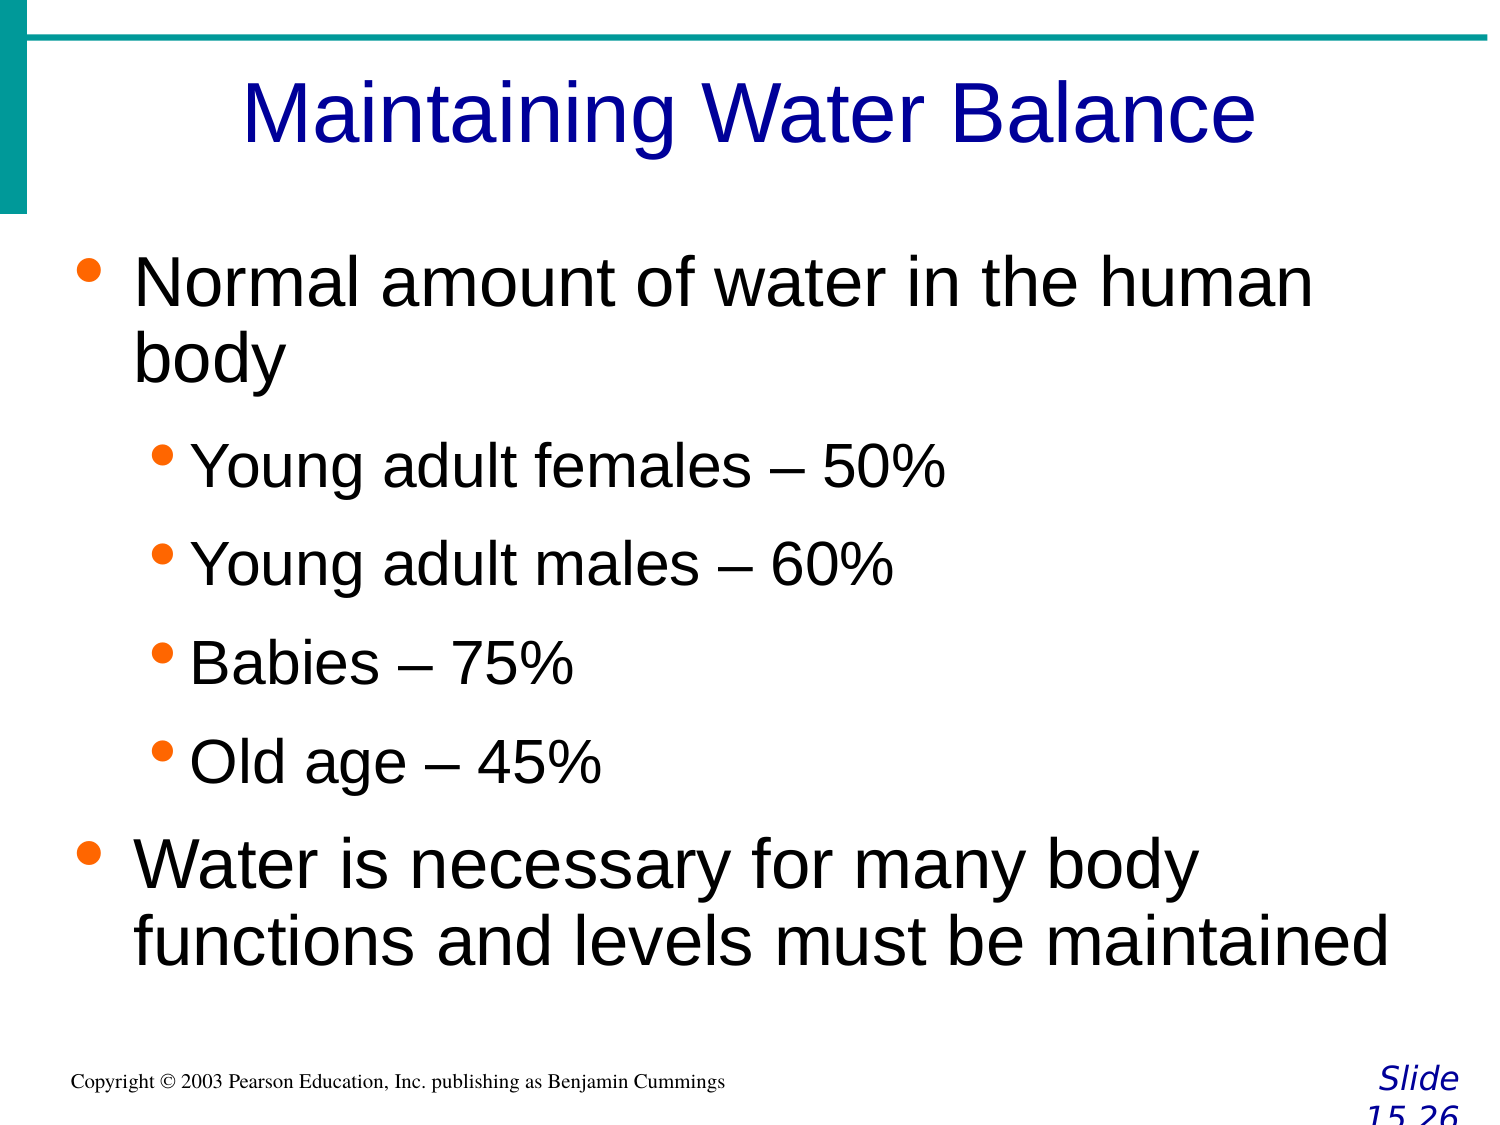

Maintaining Water Balance
Normal amount of water in the human body
Young adult females – 50%
Young adult males – 60%
Babies – 75%
Old age – 45%
Water is necessary for many body functions and levels must be maintained
Slide 15.26
Copyright © 2003 Pearson Education, Inc. publishing as Benjamin Cummings